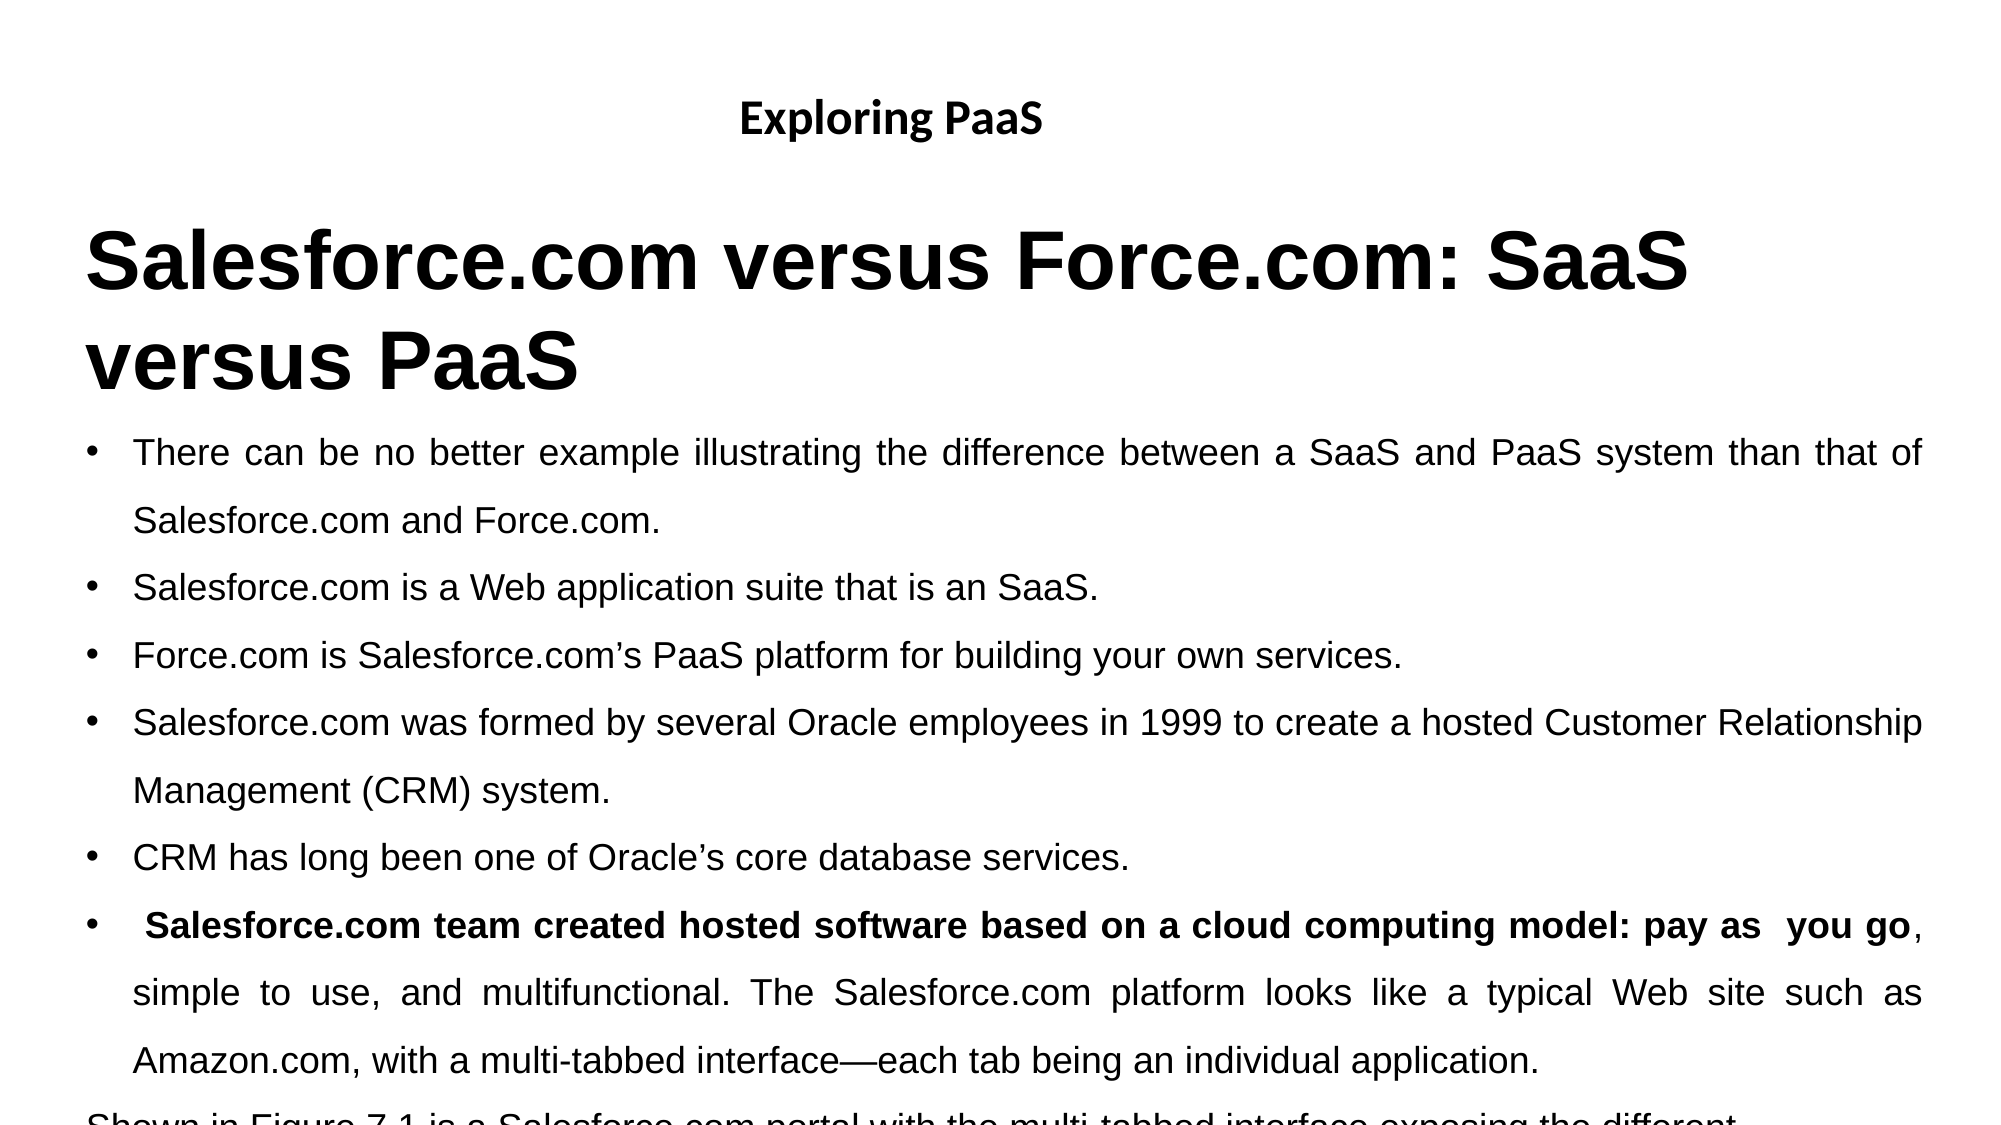

Exploring PaaS
Salesforce.com versus Force.com: SaaS versus PaaS
There can be no better example illustrating the difference between a SaaS and PaaS system than that of Salesforce.com and Force.com.
Salesforce.com is a Web application suite that is an SaaS.
Force.com is Salesforce.com’s PaaS platform for building your own services.
Salesforce.com was formed by several Oracle employees in 1999 to create a hosted Customer Relationship Management (CRM) system.
CRM has long been one of Oracle’s core database services.
 Salesforce.com team created hosted software based on a cloud computing model: pay as  you go, simple to use, and multifunctional. The Salesforce.com platform looks like a typical Web site such as Amazon.com, with a multi-tabbed interface—each tab being an individual application.
Shown in Figure 7.1 is a Salesforce.com portal with the multi-tabbed interface exposing the different
applications.
FIGURE 7.1
In Salesforce.com, each tab is an application